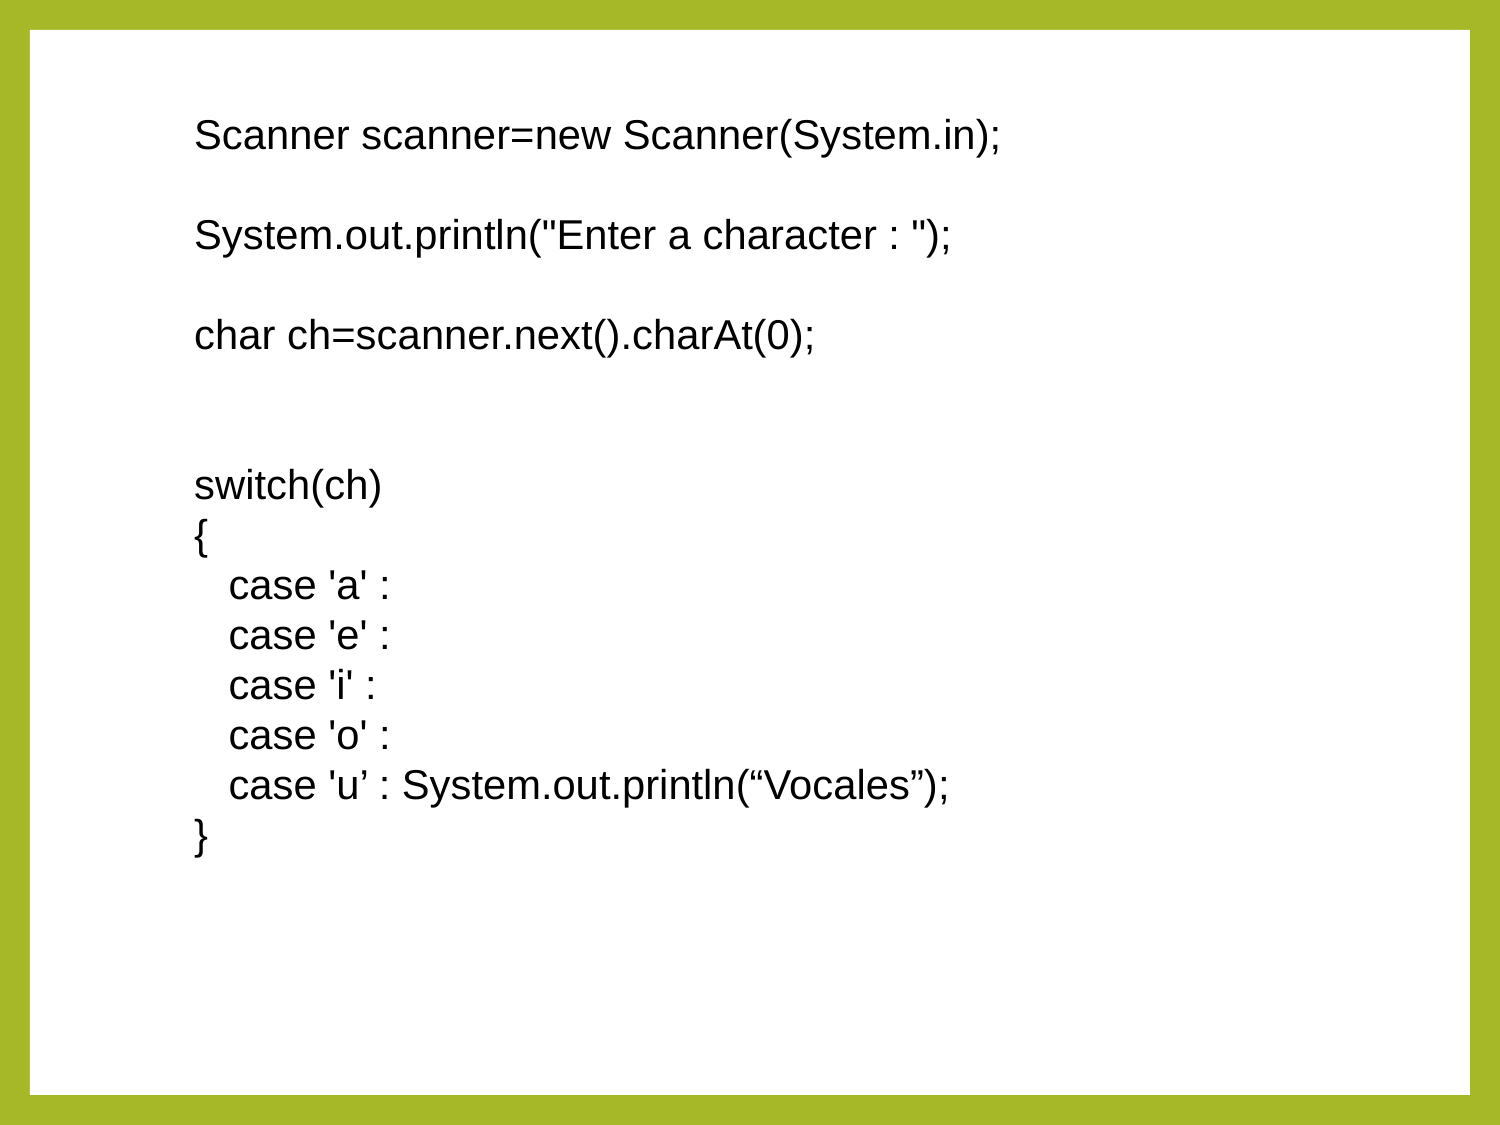

Scanner scanner=new Scanner(System.in);

	System.out.println("Enter a character : ");

	char ch=scanner.next().charAt(0);

	switch(ch)
	{
	   case 'a' :
	   case 'e' :
    	   case 'i' :
	   case 'o' :
	   case 'u’ : System.out.println(“Vocales”);
	}